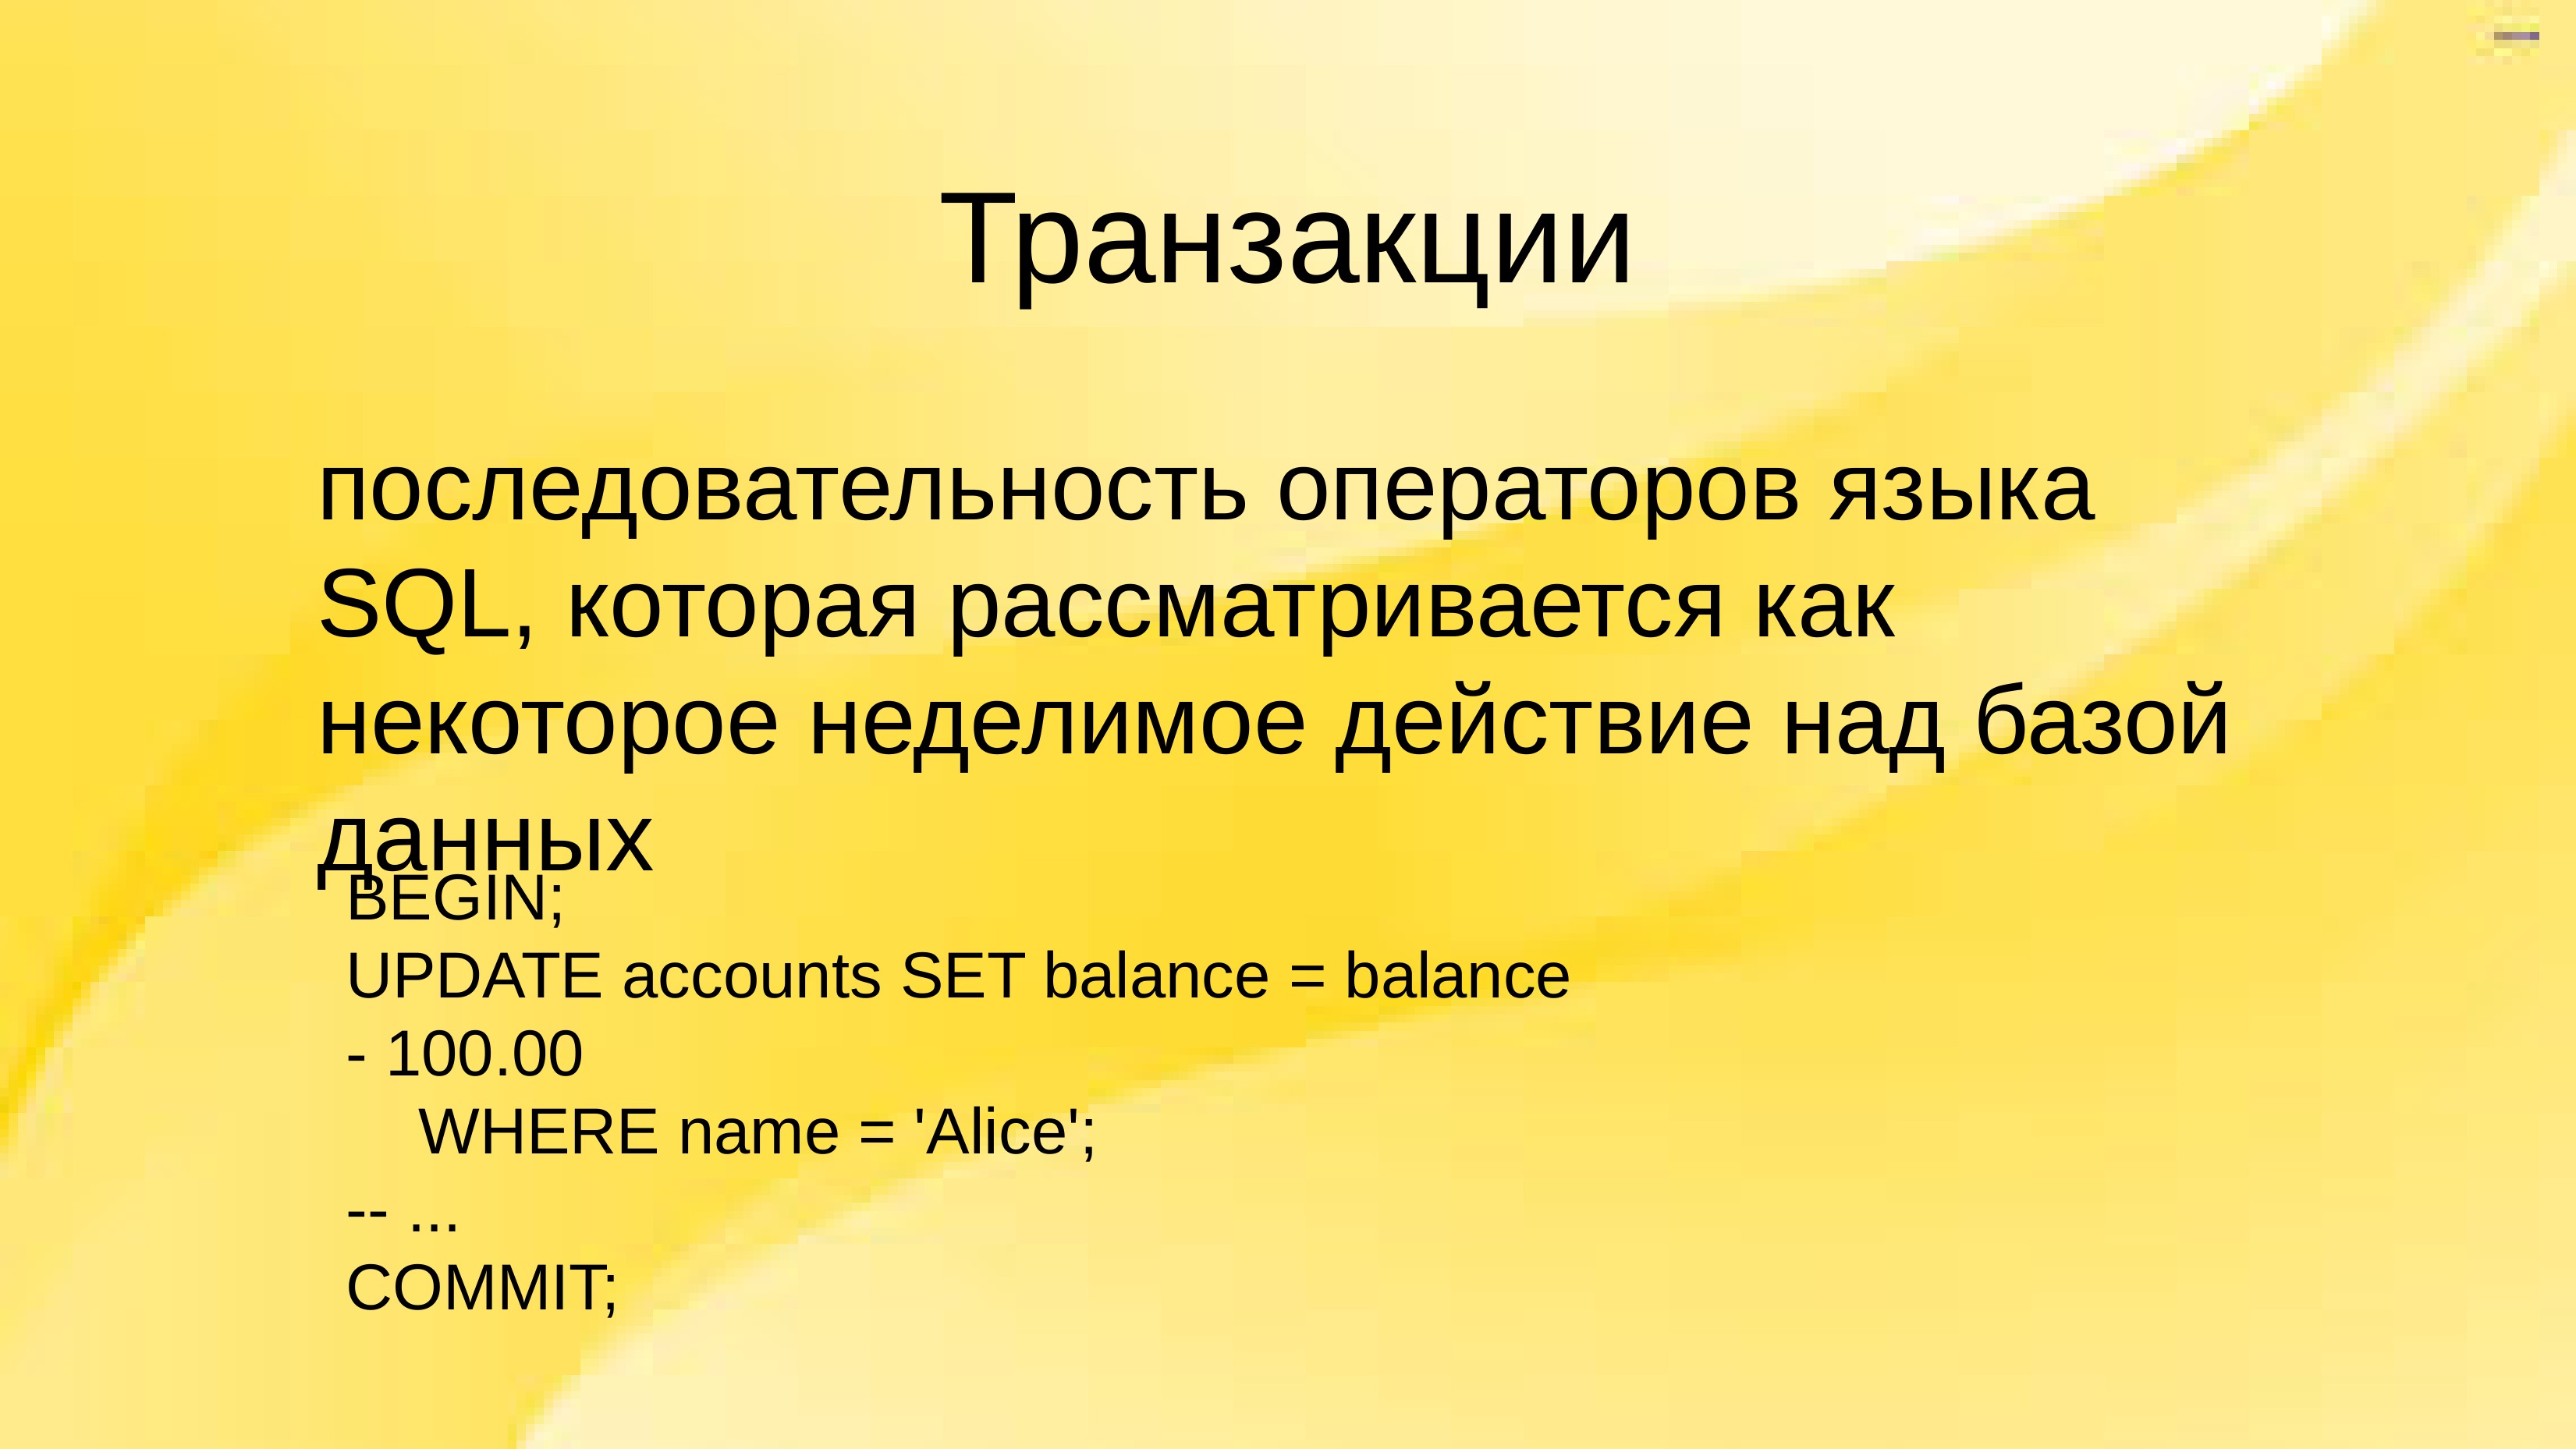

Транзакции
последовательность операторов языка SQL, которая рассматривается как некоторое неделимое действие над базой данных
BEGIN;
UPDATE accounts SET balance = balance - 100.00
    WHERE name = 'Alice';
-- ...
COMMIT;